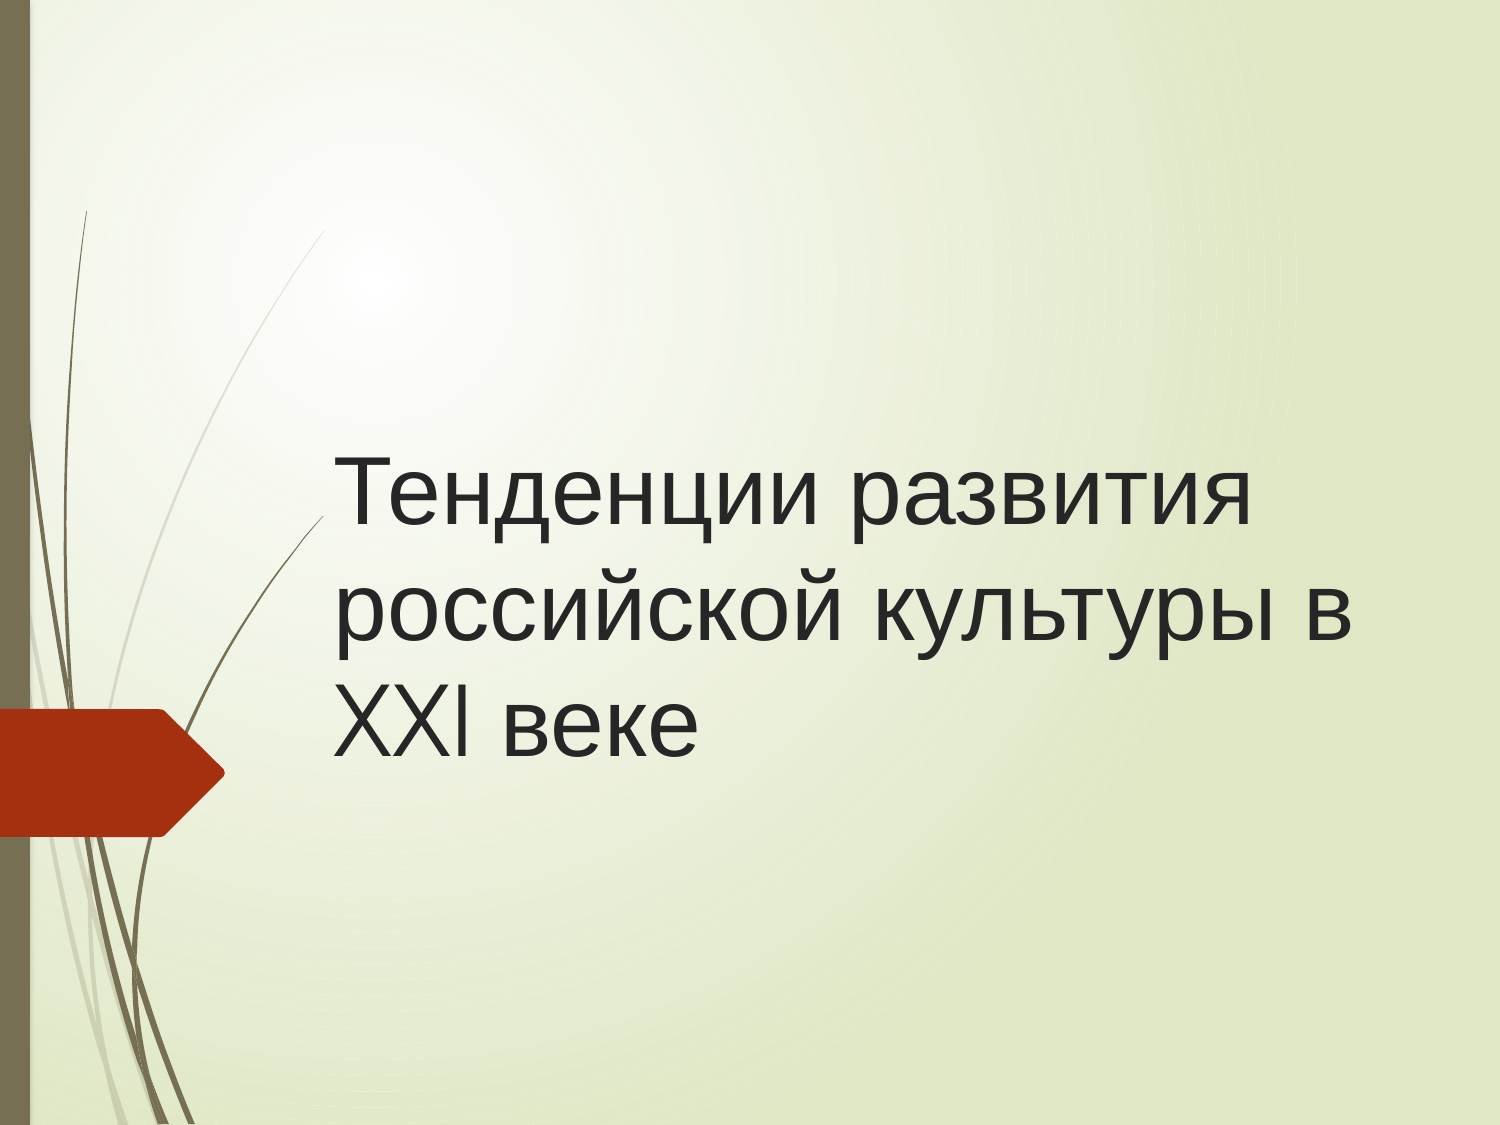

# Тенденции развития российской культуры в XXI веке